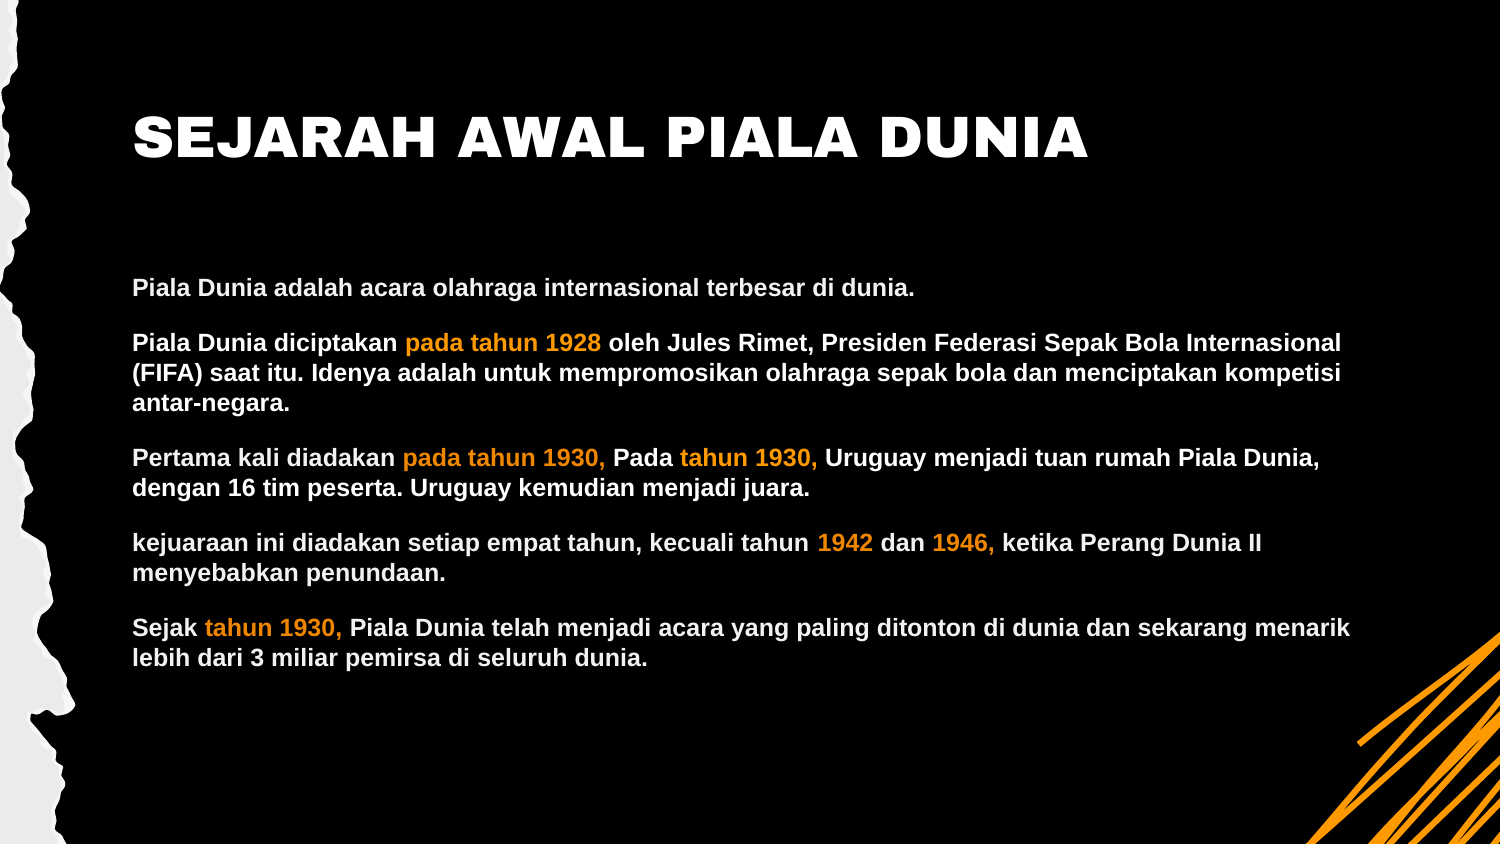

# SEJARAH AWAL PIALA DUNIA

Piala Dunia adalah acara olahraga internasional terbesar di dunia.
Piala Dunia diciptakan pada tahun 1928 oleh Jules Rimet, Presiden Federasi Sepak Bola Internasional (FIFA) saat itu. Idenya adalah untuk mempromosikan olahraga sepak bola dan menciptakan kompetisi antar-negara.
Pertama kali diadakan pada tahun 1930, Pada tahun 1930, Uruguay menjadi tuan rumah Piala Dunia, dengan 16 tim peserta. Uruguay kemudian menjadi juara.
kejuaraan ini diadakan setiap empat tahun, kecuali tahun 1942 dan 1946, ketika Perang Dunia II menyebabkan penundaan.
Sejak tahun 1930, Piala Dunia telah menjadi acara yang paling ditonton di dunia dan sekarang menarik lebih dari 3 miliar pemirsa di seluruh dunia.